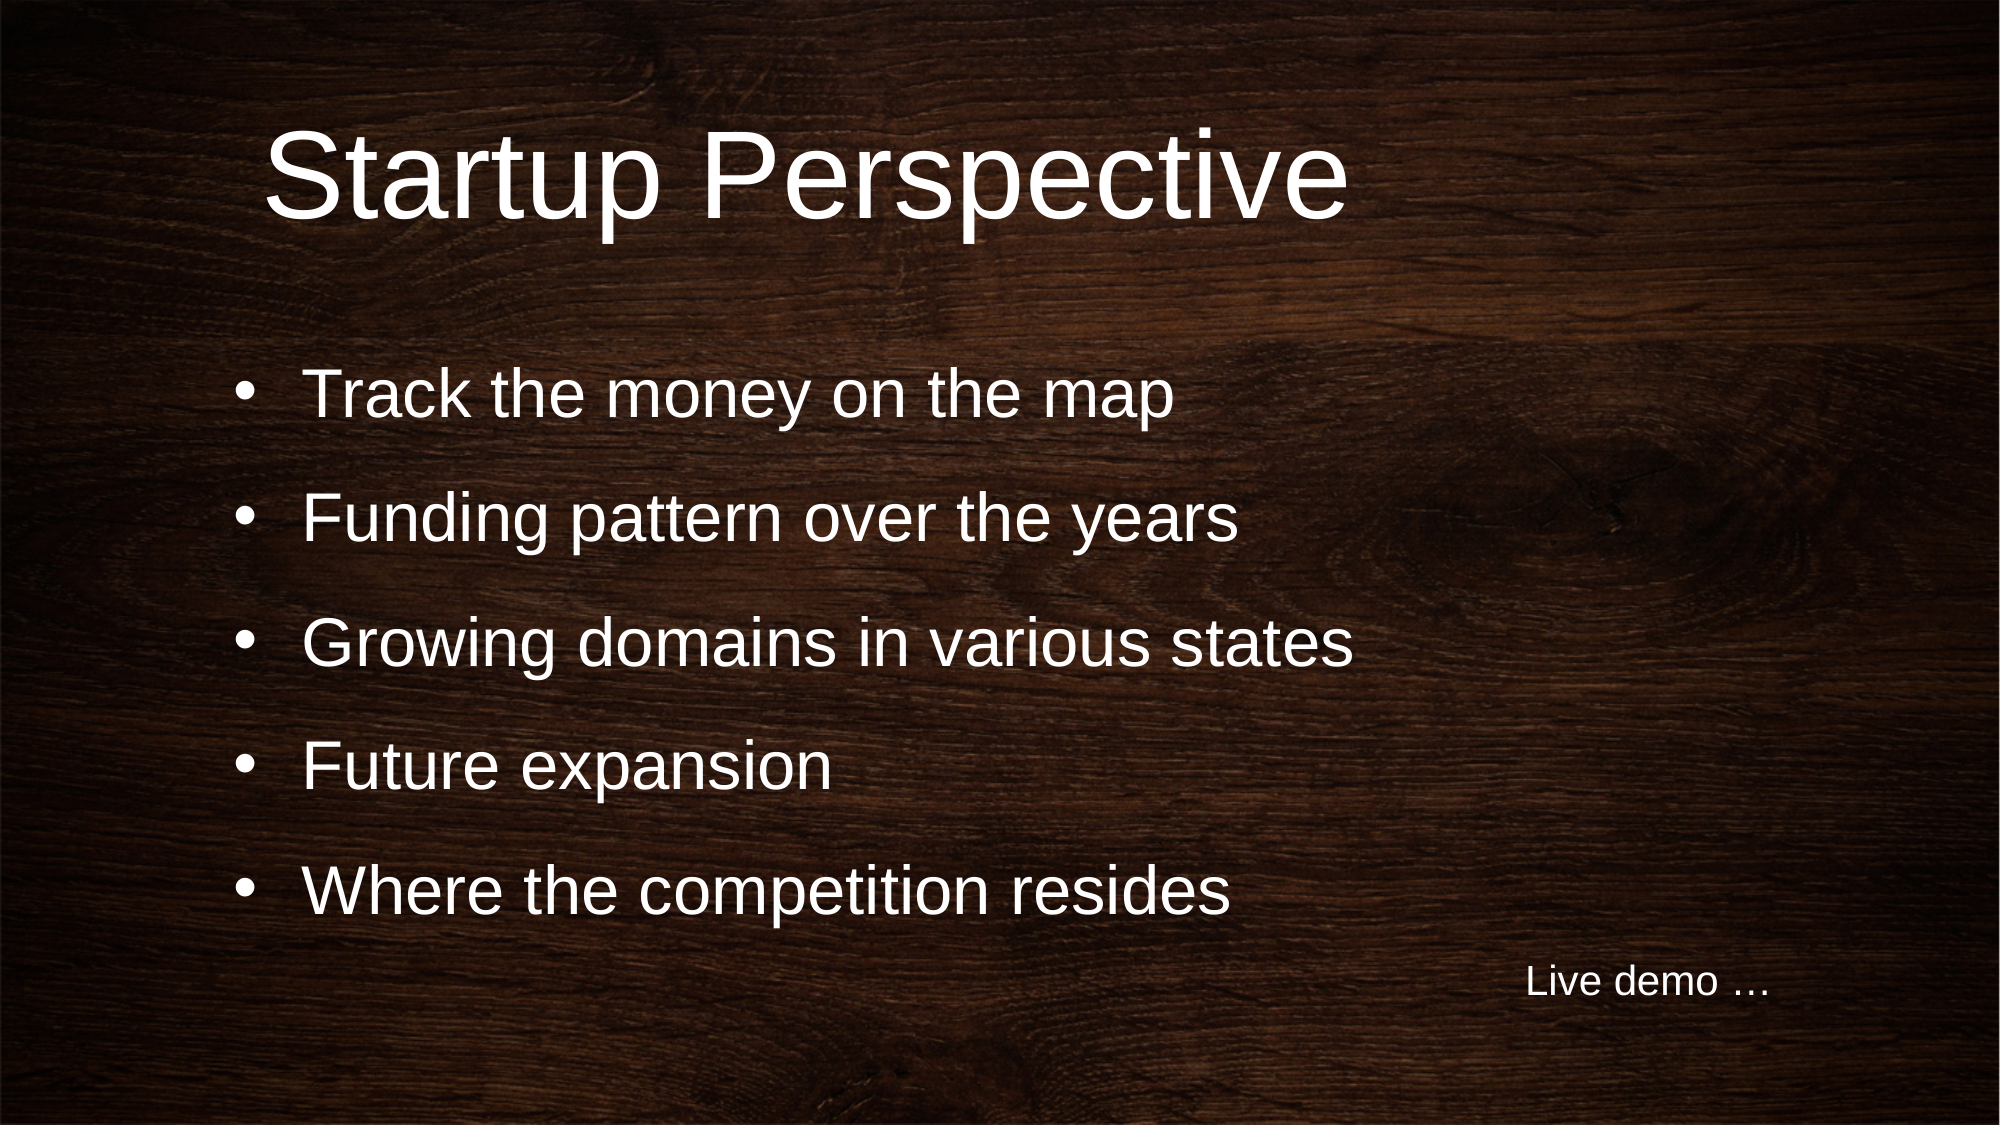

# Startup Perspective
Track the money on the map
Funding pattern over the years
Growing domains in various states
Future expansion
Where the competition resides
Live demo …